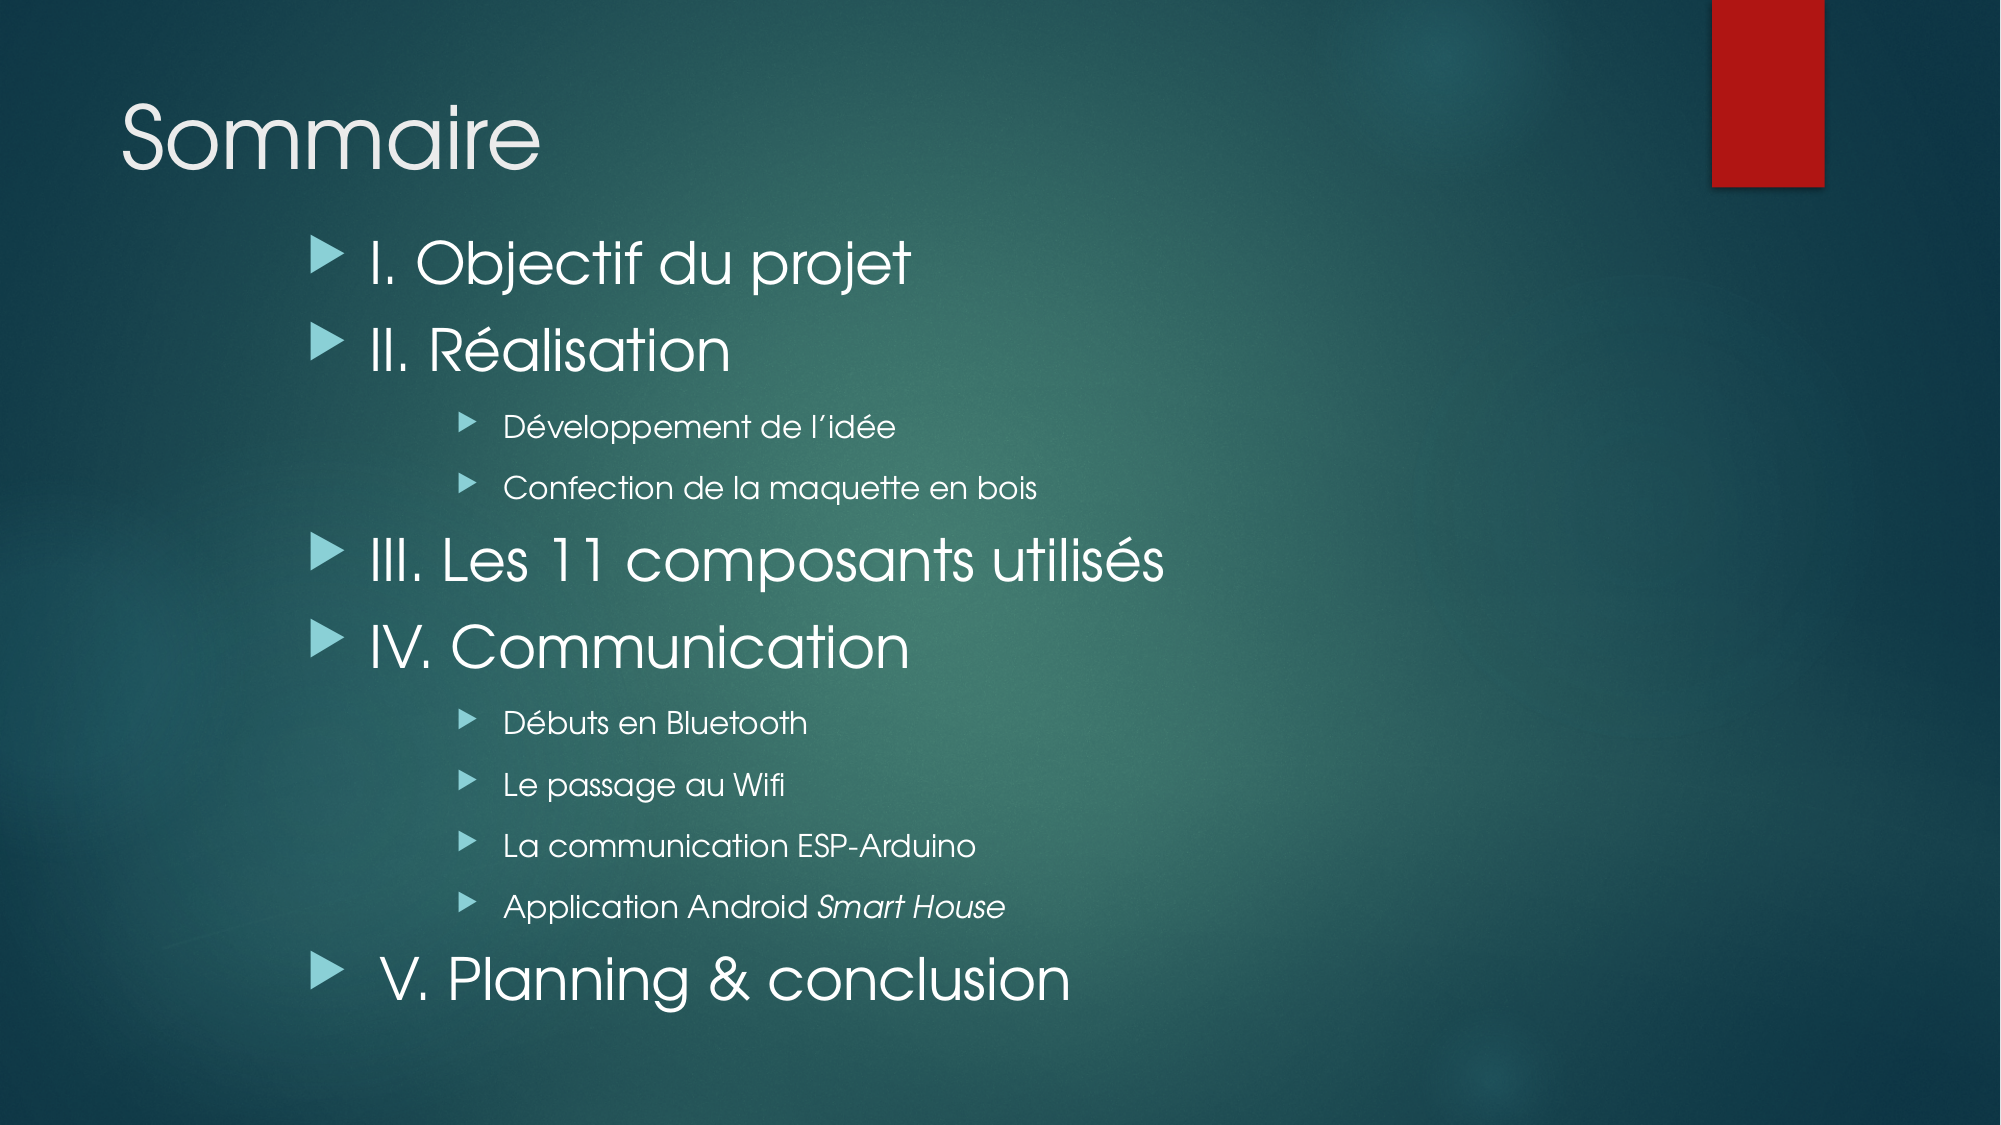

# Sommaire
 I. Objectif du projet
 II. Réalisation
Développement de l’idée
Confection de la maquette en bois
 III. Les 11 composants utilisés
 IV. Communication
Débuts en Bluetooth
Le passage au Wifi
La communication ESP-Arduino
Application Android Smart House
 V. Planning & conclusion